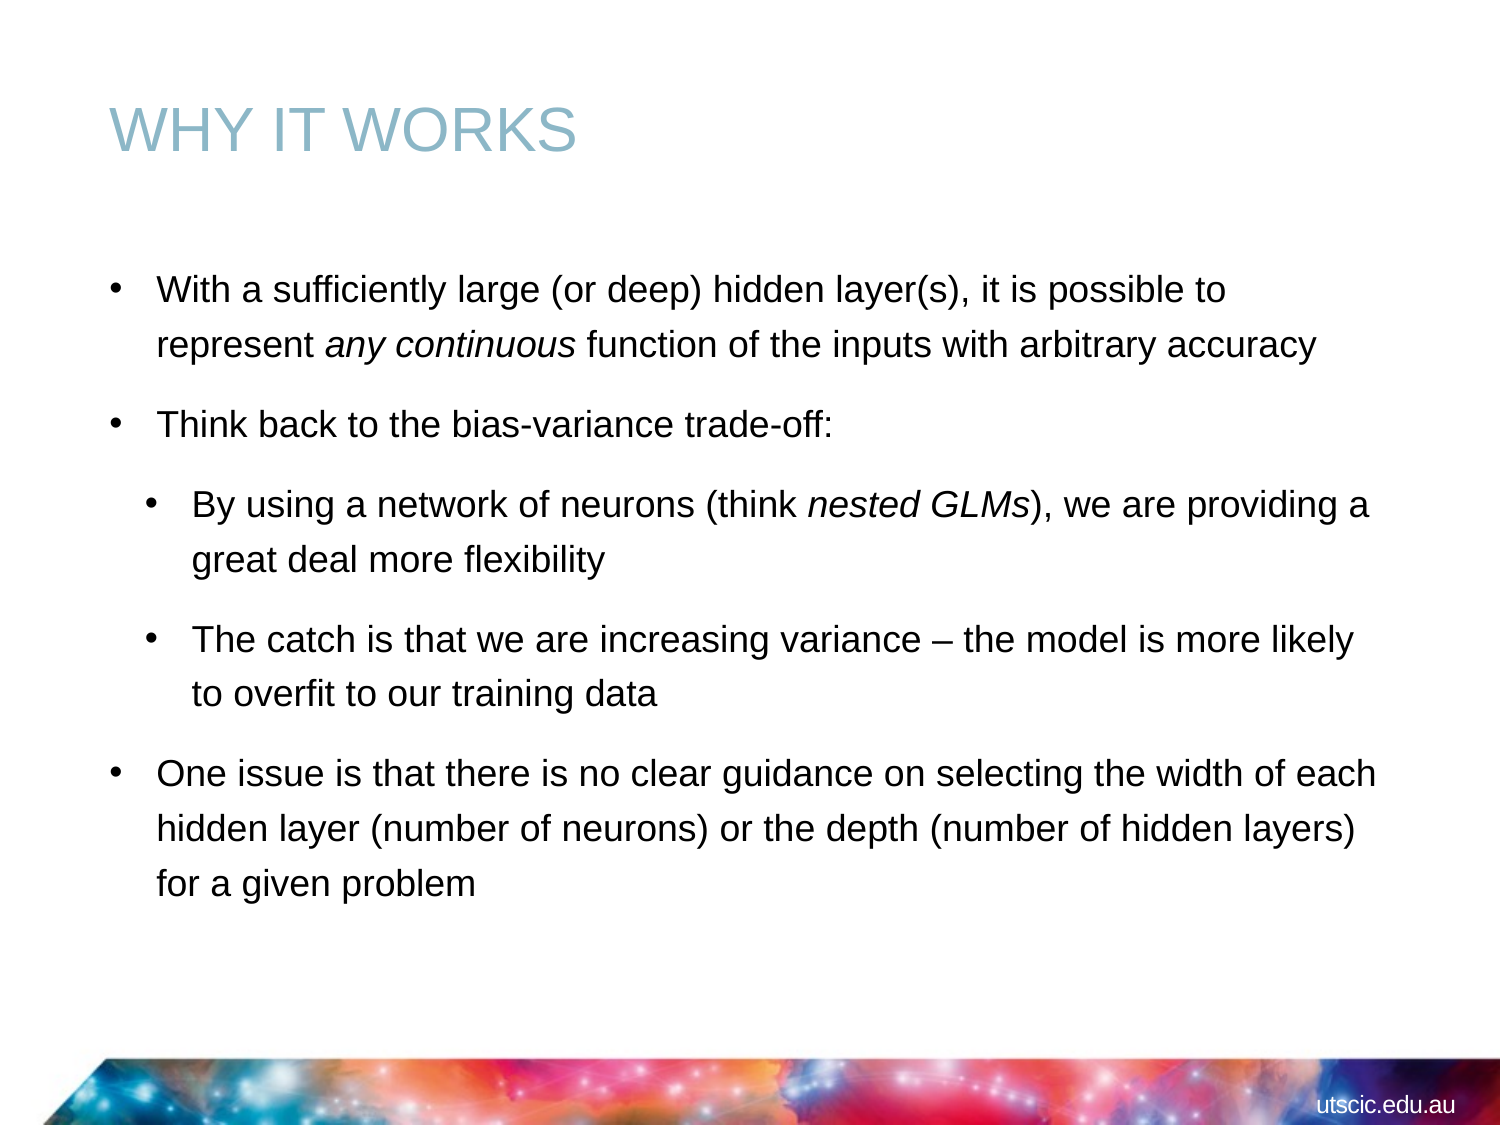

# WHY IT WORKS
With a sufficiently large (or deep) hidden layer(s), it is possible to represent any continuous function of the inputs with arbitrary accuracy
Think back to the bias-variance trade-off:
By using a network of neurons (think nested GLMs), we are providing a great deal more flexibility
The catch is that we are increasing variance – the model is more likely to overfit to our training data
One issue is that there is no clear guidance on selecting the width of each hidden layer (number of neurons) or the depth (number of hidden layers) for a given problem
utscic.edu.au